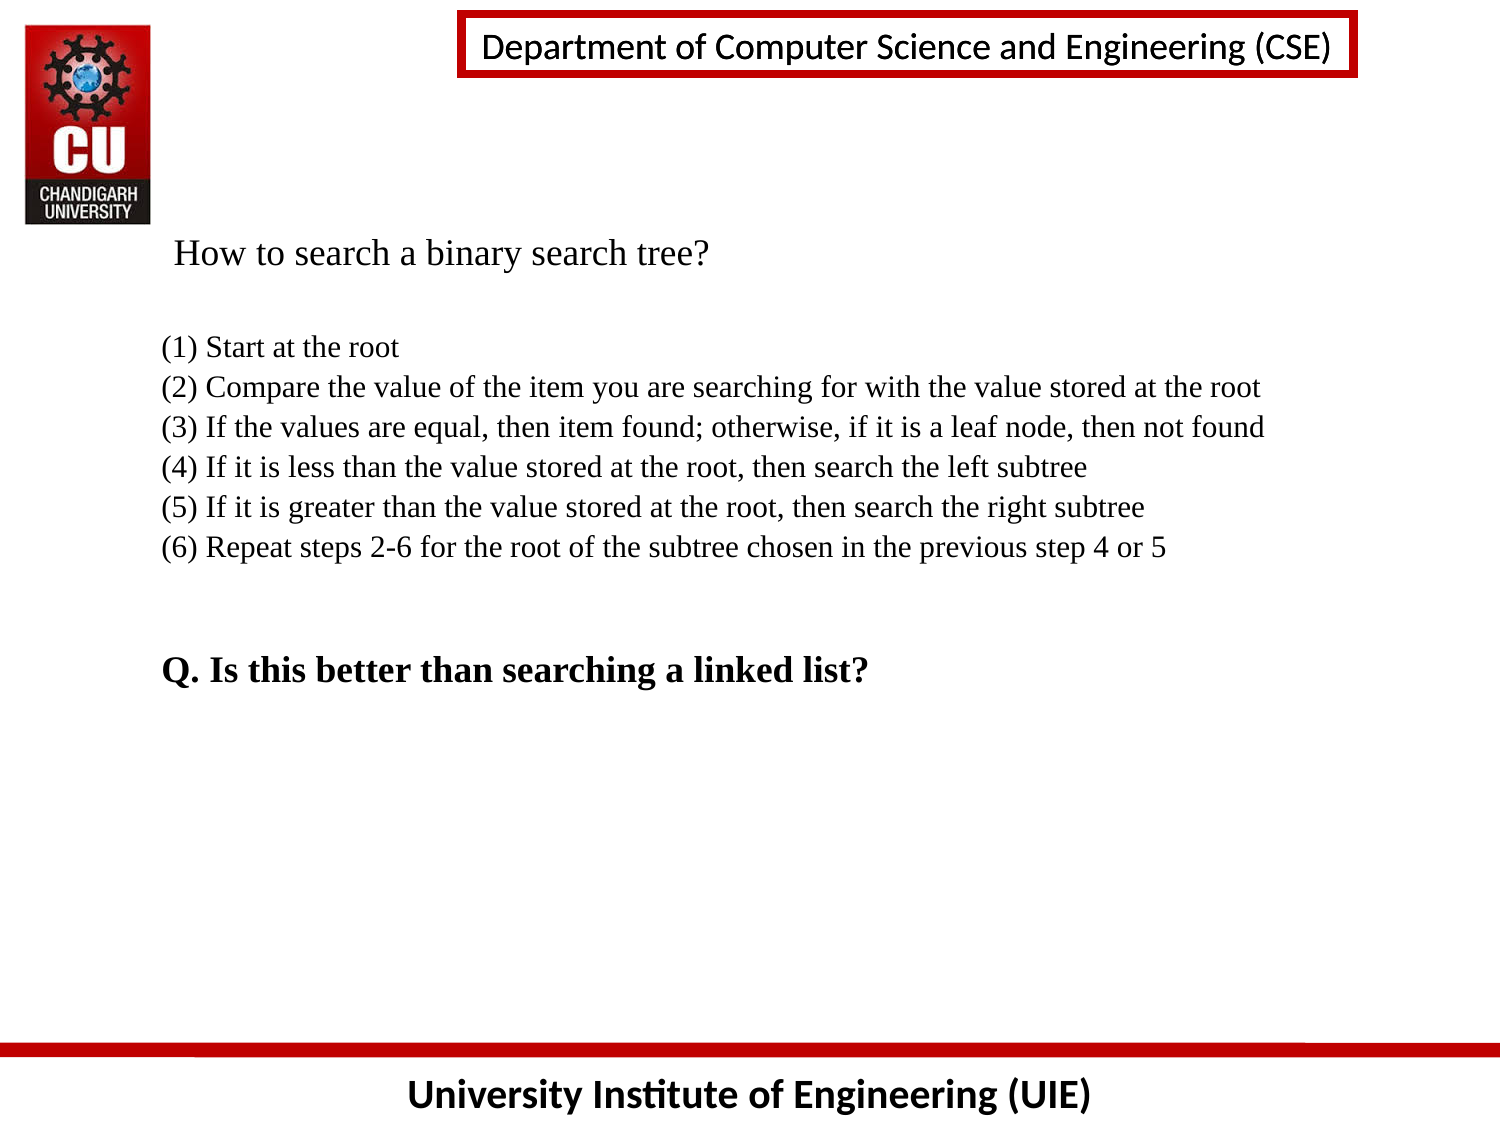

# How to search a binary search tree?

(1) Start at the root
(2) Compare the value of the item you are searching for with the value stored at the root
(3) If the values are equal, then item found; otherwise, if it is a leaf node, then not found
(4) If it is less than the value stored at the root, then search the left subtree
(5) If it is greater than the value stored at the root, then search the right subtree
(6) Repeat steps 2-6 for the root of the subtree chosen in the previous step 4 or 5

Q. Is this better than searching a linked list?